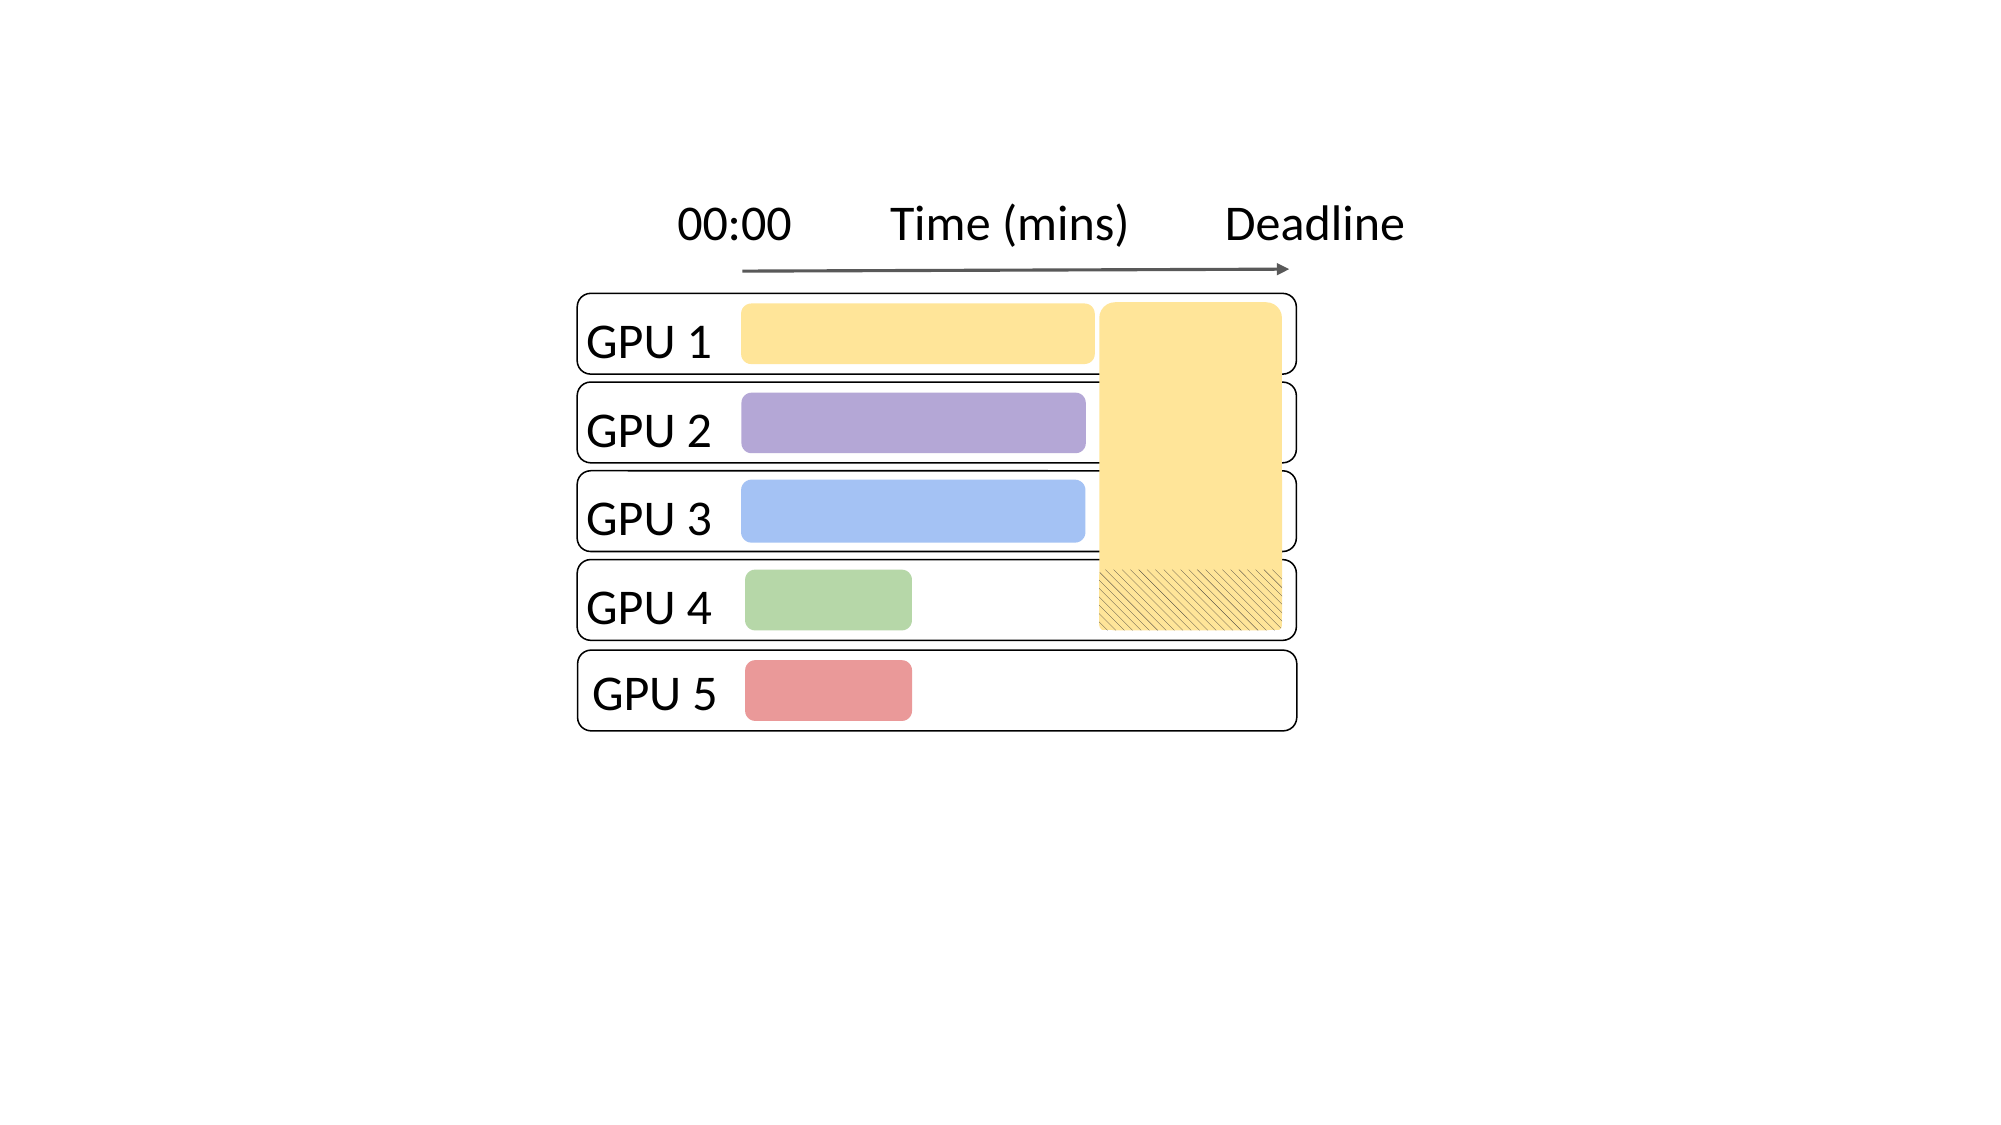

00:00
Time (mins)
Deadline

GPU 1

GPU 2

GPU 3

GPU 4

GPU 5